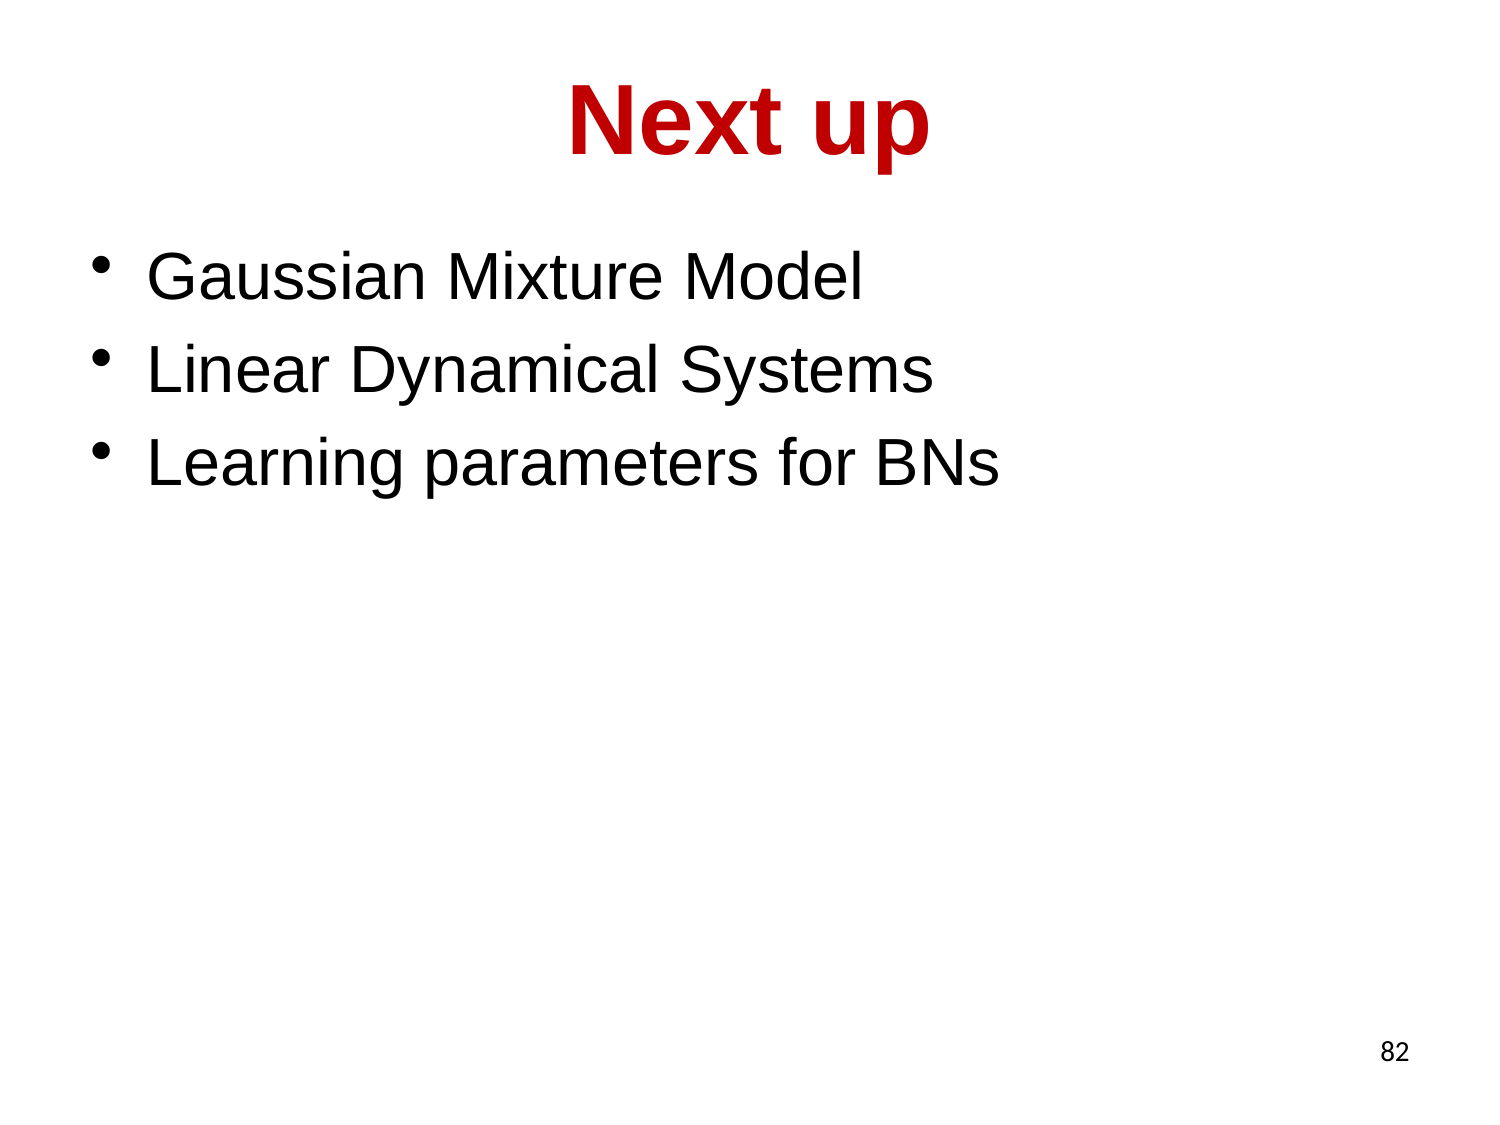

# Next up
Gaussian Mixture Model
Linear Dynamical Systems
Learning parameters for BNs
82